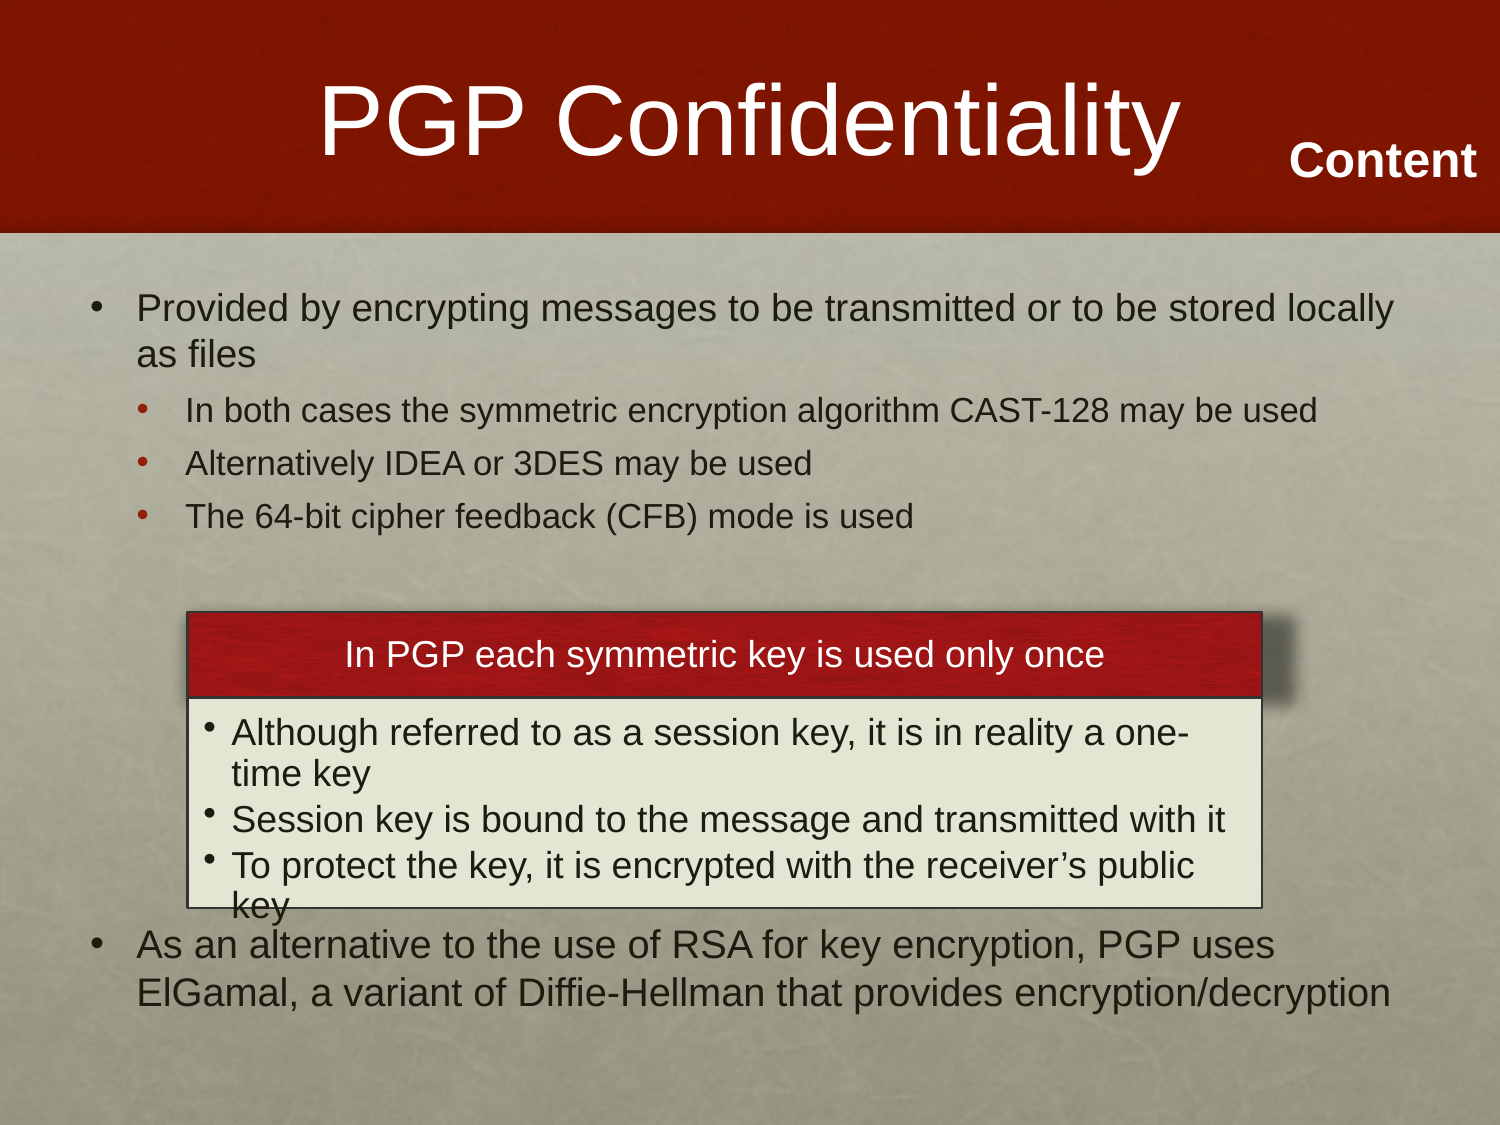

# PGP Confidentiality
Provided by encrypting messages to be transmitted or to be stored locally as files
In both cases the symmetric encryption algorithm CAST-128 may be used
Alternatively IDEA or 3DES may be used
The 64-bit cipher feedback (CFB) mode is used

As an alternative to the use of RSA for key encryption, PGP uses ElGamal, a variant of Diffie-Hellman that provides encryption/decryption
In PGP each symmetric key is used only once
Although referred to as a session key, it is in reality a one-time key
Session key is bound to the message and transmitted with it
To protect the key, it is encrypted with the receiver’s public key